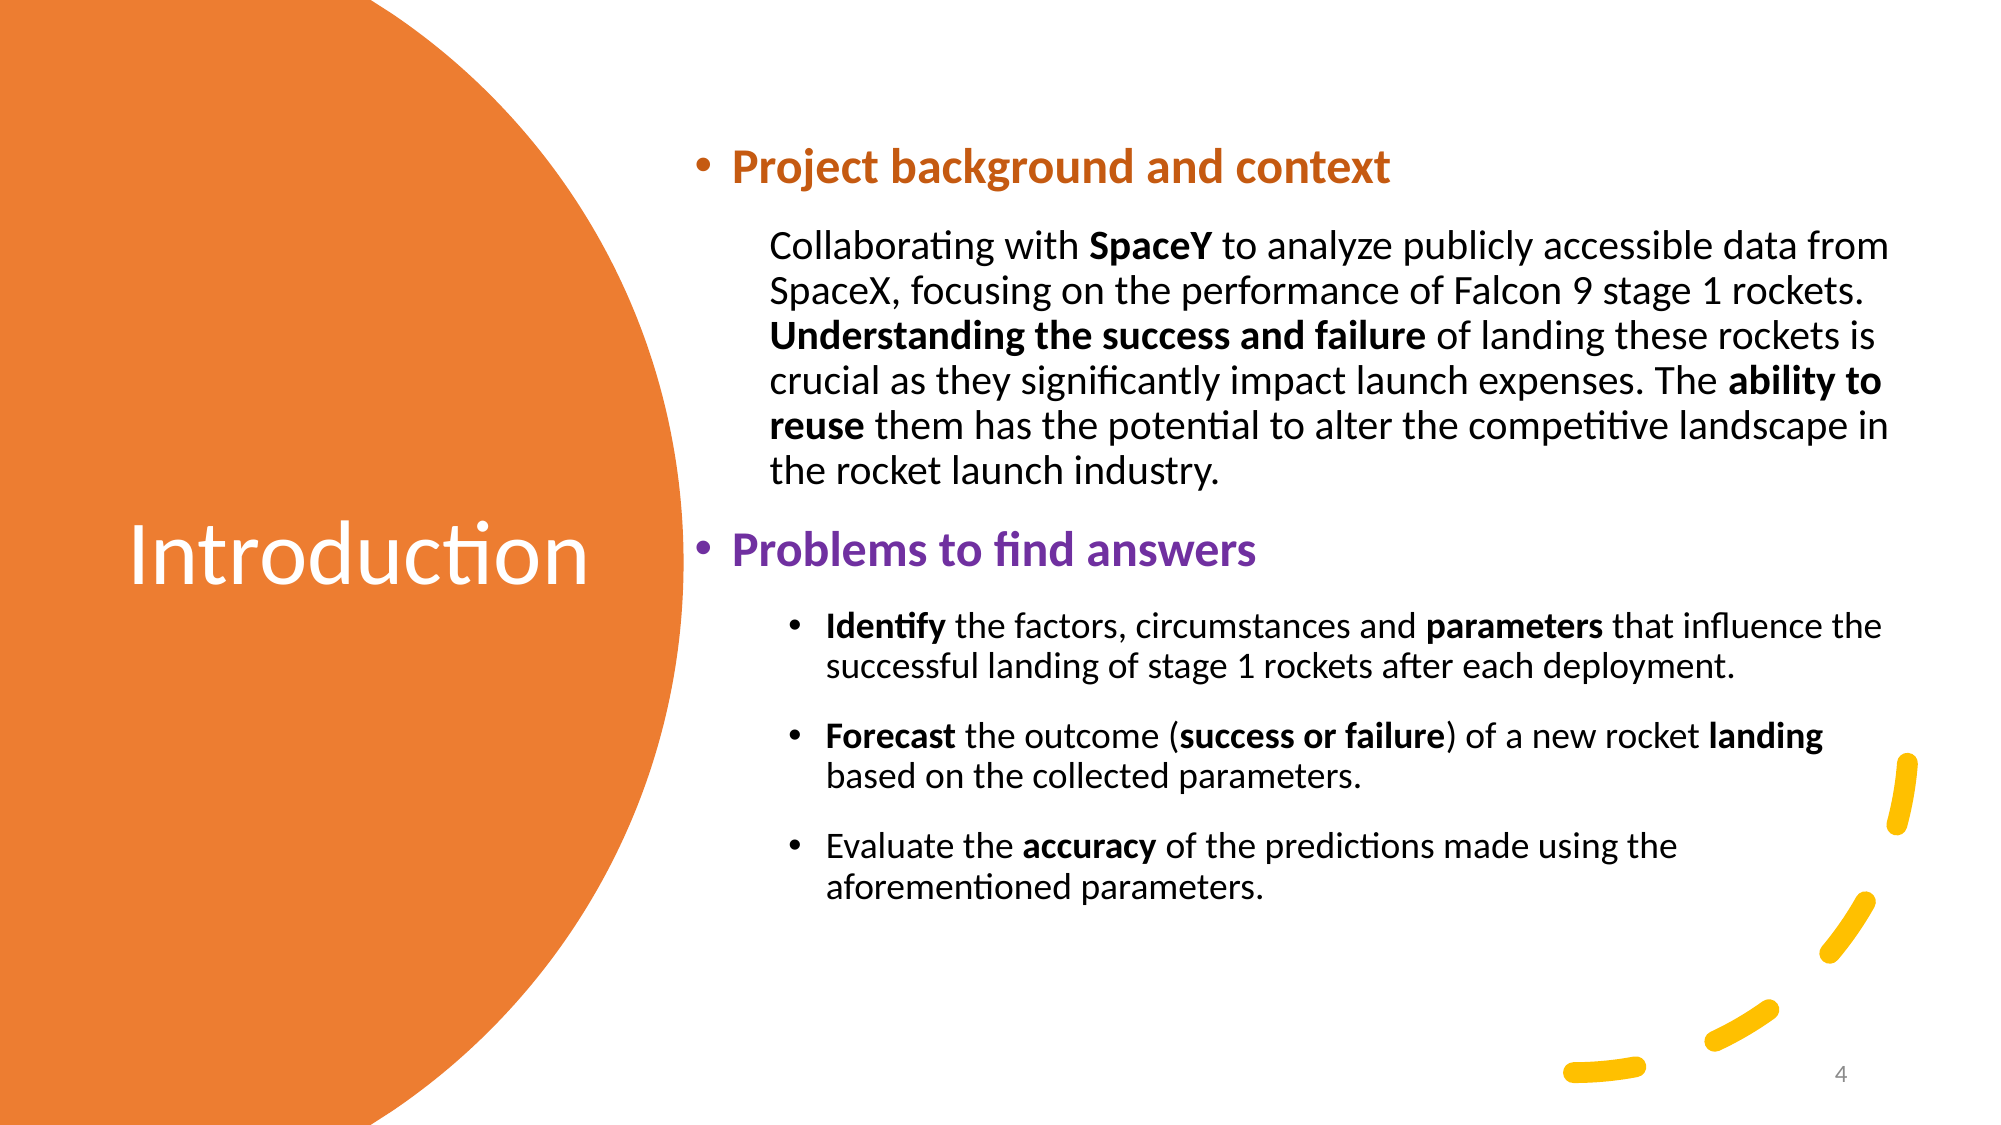

Project background and context
Collaborating with SpaceY to analyze publicly accessible data from SpaceX, focusing on the performance of Falcon 9 stage 1 rockets. Understanding the success and failure of landing these rockets is crucial as they significantly impact launch expenses. The ability to reuse them has the potential to alter the competitive landscape in the rocket launch industry.
Problems to find answers
Identify the factors, circumstances and parameters that influence the successful landing of stage 1 rockets after each deployment.
Forecast the outcome (success or failure) of a new rocket landing based on the collected parameters.
Evaluate the accuracy of the predictions made using the aforementioned parameters.

Introduction

4